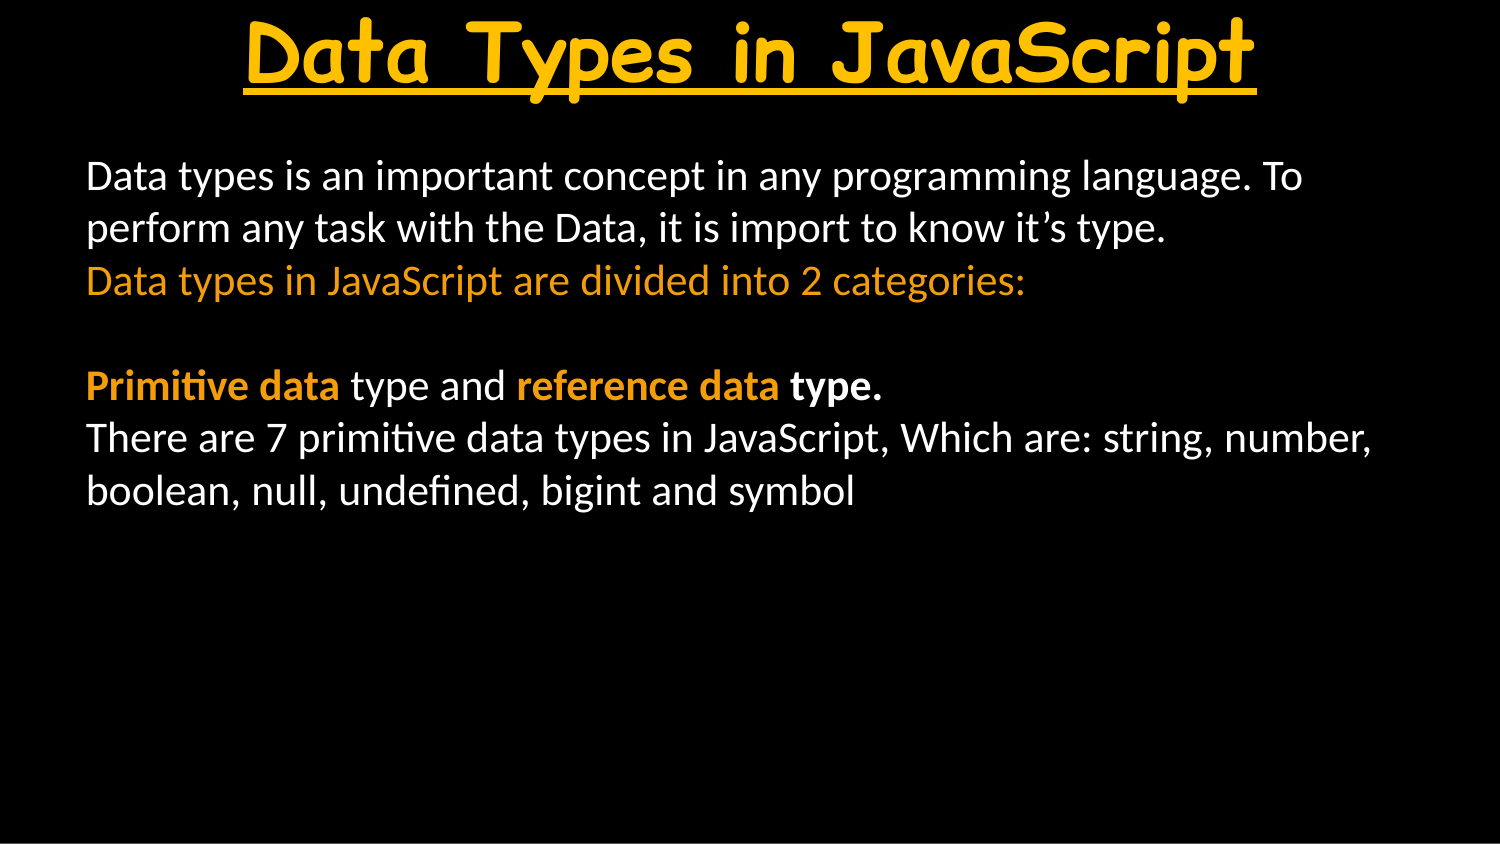

# Data Types in JavaScript
Data types is an important concept in any programming language. To perform any task with the Data, it is import to know it’s type.
Data types in JavaScript are divided into 2 categories:

Primitive data type and reference data type.
There are 7 primitive data types in JavaScript, Which are: string, number, boolean, null, undefined, bigint and symbol